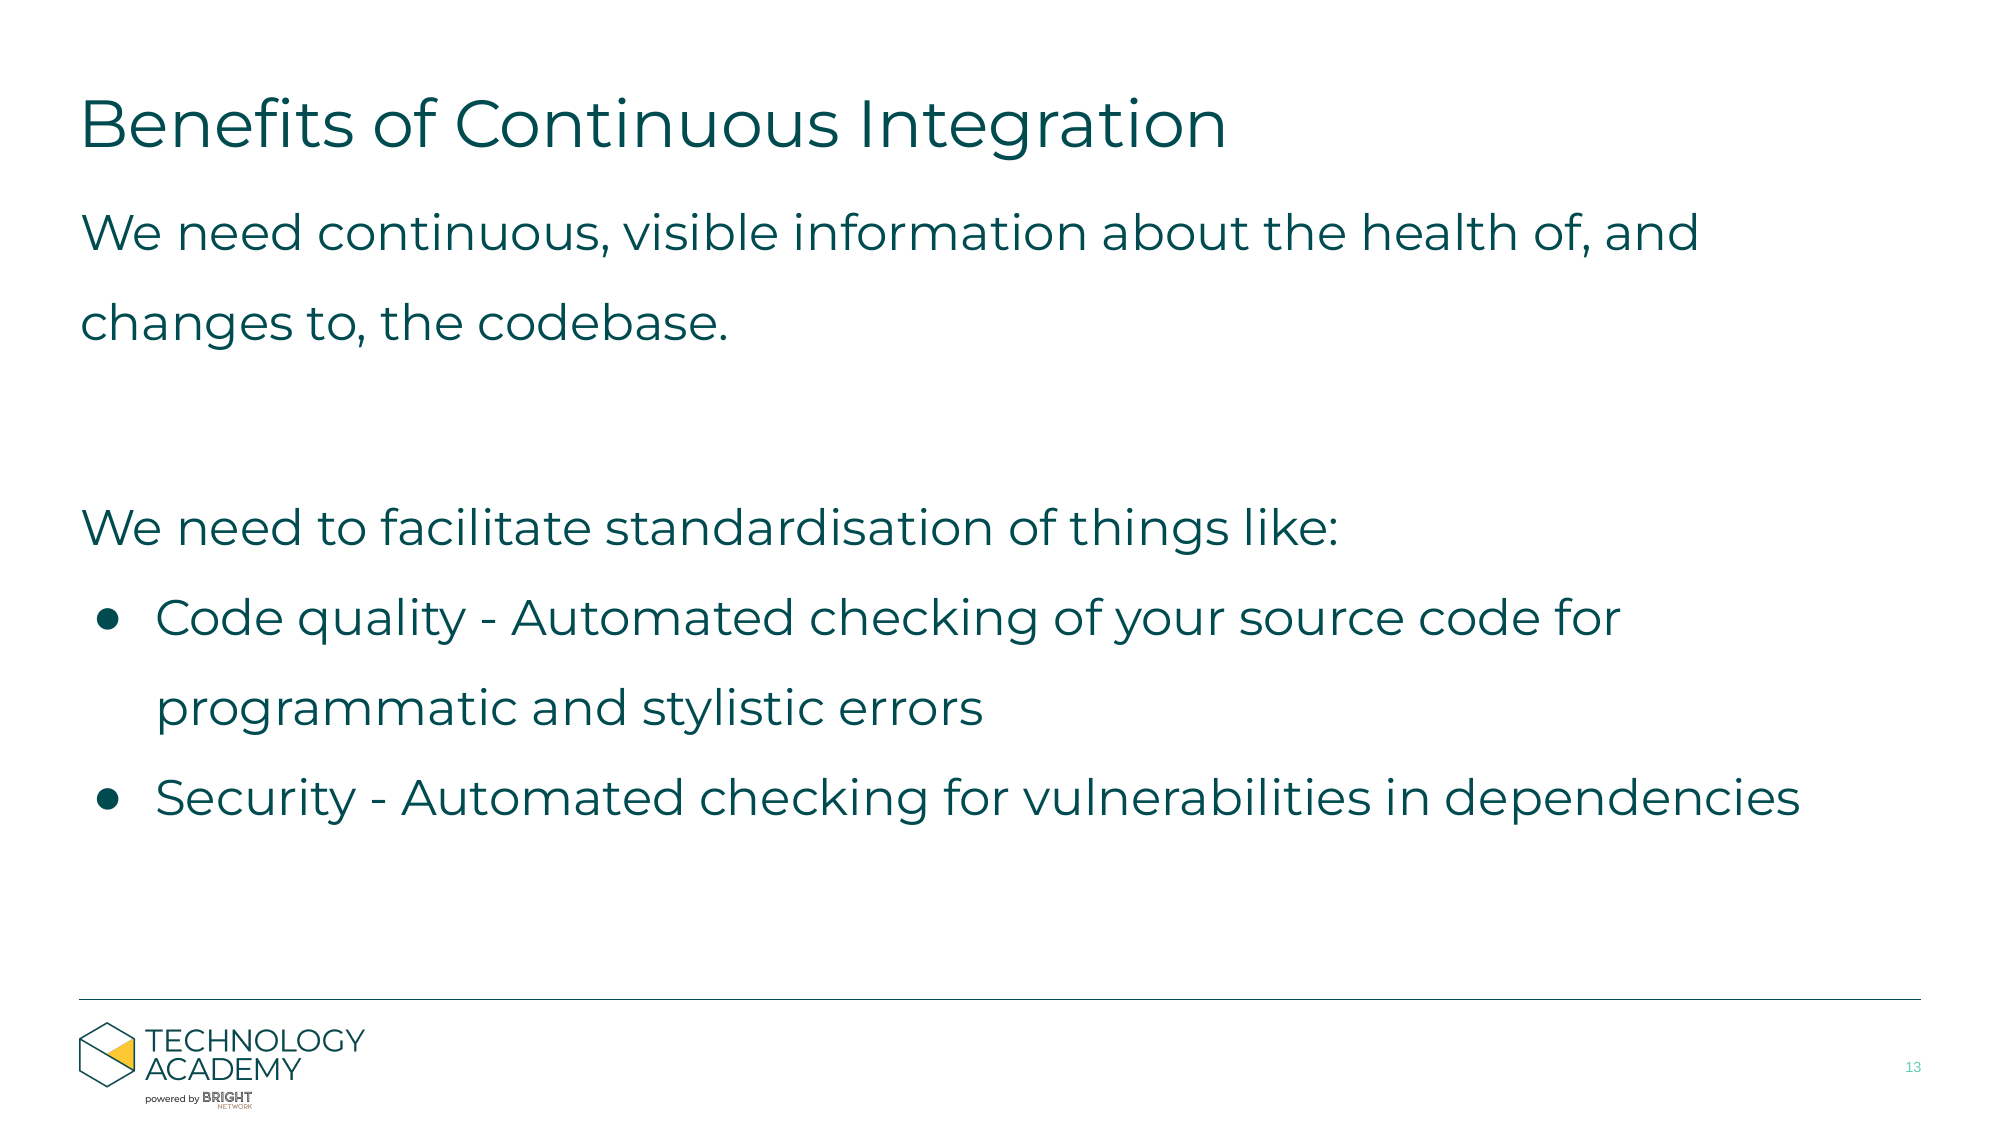

# Benefits of Continuous Integration

We need continuous, visible information about the health of, and changes to, the codebase.

We need to facilitate standardisation of things like:
Code quality - Automated checking of your source code for programmatic and stylistic errors
Security - Automated checking for vulnerabilities in dependencies

13